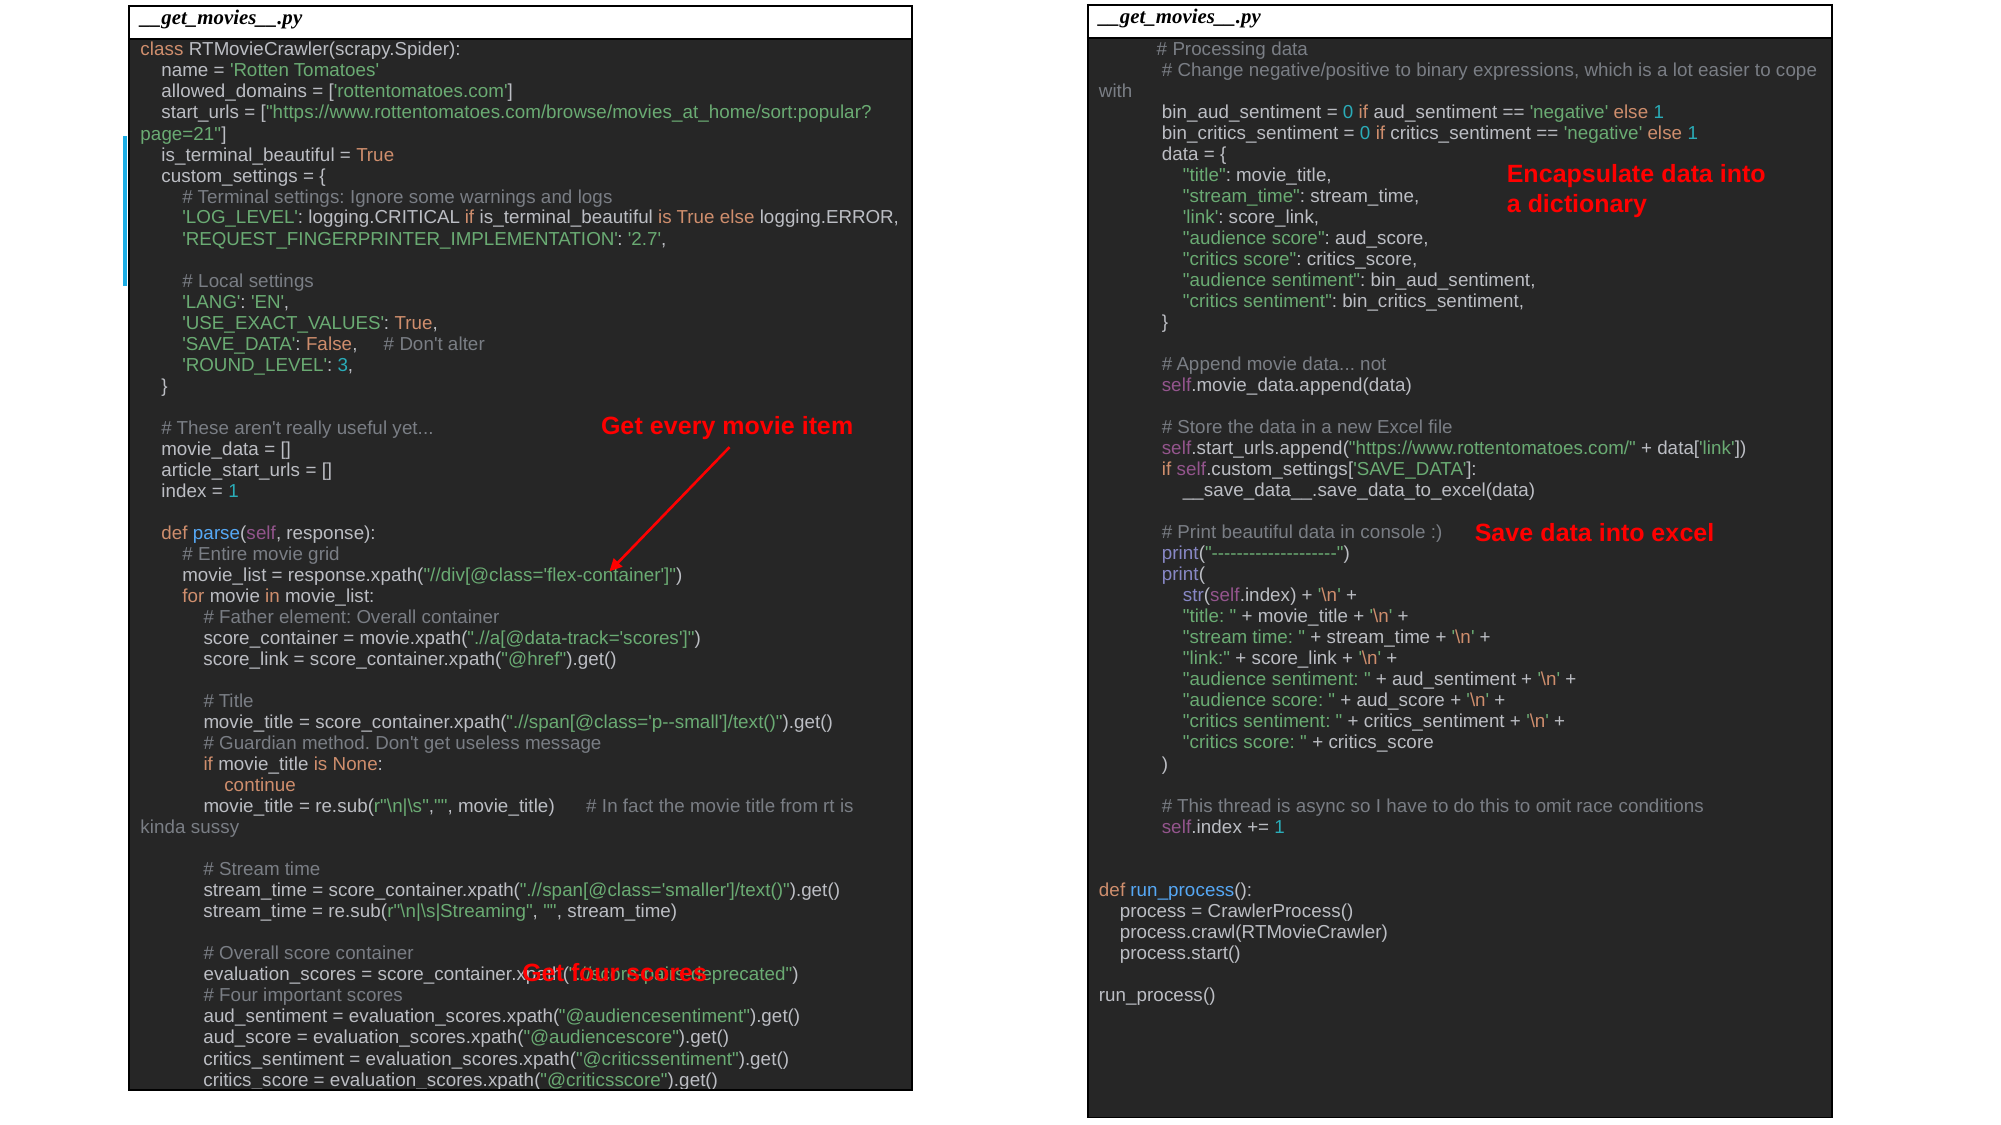

| \_\_get\_movies\_\_.py |
| --- |
| # Processing data # Change negative/positive to binary expressions, which is a lot easier to cope with bin\_aud\_sentiment = 0 if aud\_sentiment == 'negative' else 1 bin\_critics\_sentiment = 0 if critics\_sentiment == 'negative' else 1 data = { "title": movie\_title, "stream\_time": stream\_time, 'link': score\_link, "audience score": aud\_score, "critics score": critics\_score, "audience sentiment": bin\_aud\_sentiment, "critics sentiment": bin\_critics\_sentiment, } # Append movie data... not self.movie\_data.append(data) # Store the data in a new Excel file self.start\_urls.append("https://www.rottentomatoes.com/" + data['link']) if self.custom\_settings['SAVE\_DATA']: \_\_save\_data\_\_.save\_data\_to\_excel(data) # Print beautiful data in console :) print("--------------------") print( str(self.index) + '\n' + "title: " + movie\_title + '\n' + "stream time: " + stream\_time + '\n' + "link:" + score\_link + '\n' + "audience sentiment: " + aud\_sentiment + '\n' + "audience score: " + aud\_score + '\n' + "critics sentiment: " + critics\_sentiment + '\n' + "critics score: " + critics\_score ) # This thread is async so I have to do this to omit race conditions self.index += 1 def run\_process(): process = CrawlerProcess() process.crawl(RTMovieCrawler) process.start() run\_process() |
| \_\_get\_movies\_\_.py |
| --- |
| class RTMovieCrawler(scrapy.Spider): name = 'Rotten Tomatoes' allowed\_domains = ['rottentomatoes.com'] start\_urls = ["https://www.rottentomatoes.com/browse/movies\_at\_home/sort:popular?page=21"] is\_terminal\_beautiful = True custom\_settings = { # Terminal settings: Ignore some warnings and logs 'LOG\_LEVEL': logging.CRITICAL if is\_terminal\_beautiful is True else logging.ERROR, 'REQUEST\_FINGERPRINTER\_IMPLEMENTATION': '2.7', # Local settings 'LANG': 'EN', 'USE\_EXACT\_VALUES': True, 'SAVE\_DATA': False, # Don't alter 'ROUND\_LEVEL': 3, } # These aren't really useful yet... movie\_data = [] article\_start\_urls = [] index = 1 def parse(self, response): # Entire movie grid movie\_list = response.xpath("//div[@class='flex-container']") for movie in movie\_list: # Father element: Overall container score\_container = movie.xpath(".//a[@data-track='scores']") score\_link = score\_container.xpath("@href").get() # Title movie\_title = score\_container.xpath(".//span[@class='p--small']/text()").get() # Guardian method. Don't get useless message if movie\_title is None: continue movie\_title = re.sub(r"\n|\s","", movie\_title) # In fact the movie title from rt is kinda sussy # Stream time stream\_time = score\_container.xpath(".//span[@class='smaller']/text()").get() stream\_time = re.sub(r"\n|\s|Streaming", "", stream\_time) # Overall score container evaluation\_scores = score\_container.xpath(".//score-pairs-deprecated") # Four important scores aud\_sentiment = evaluation\_scores.xpath("@audiencesentiment").get() aud\_score = evaluation\_scores.xpath("@audiencescore").get() critics\_sentiment = evaluation\_scores.xpath("@criticssentiment").get() critics\_score = evaluation\_scores.xpath("@criticsscore").get() |
Encapsulate data into a dictionary
Get every movie item
Save data into excel

Get four scores